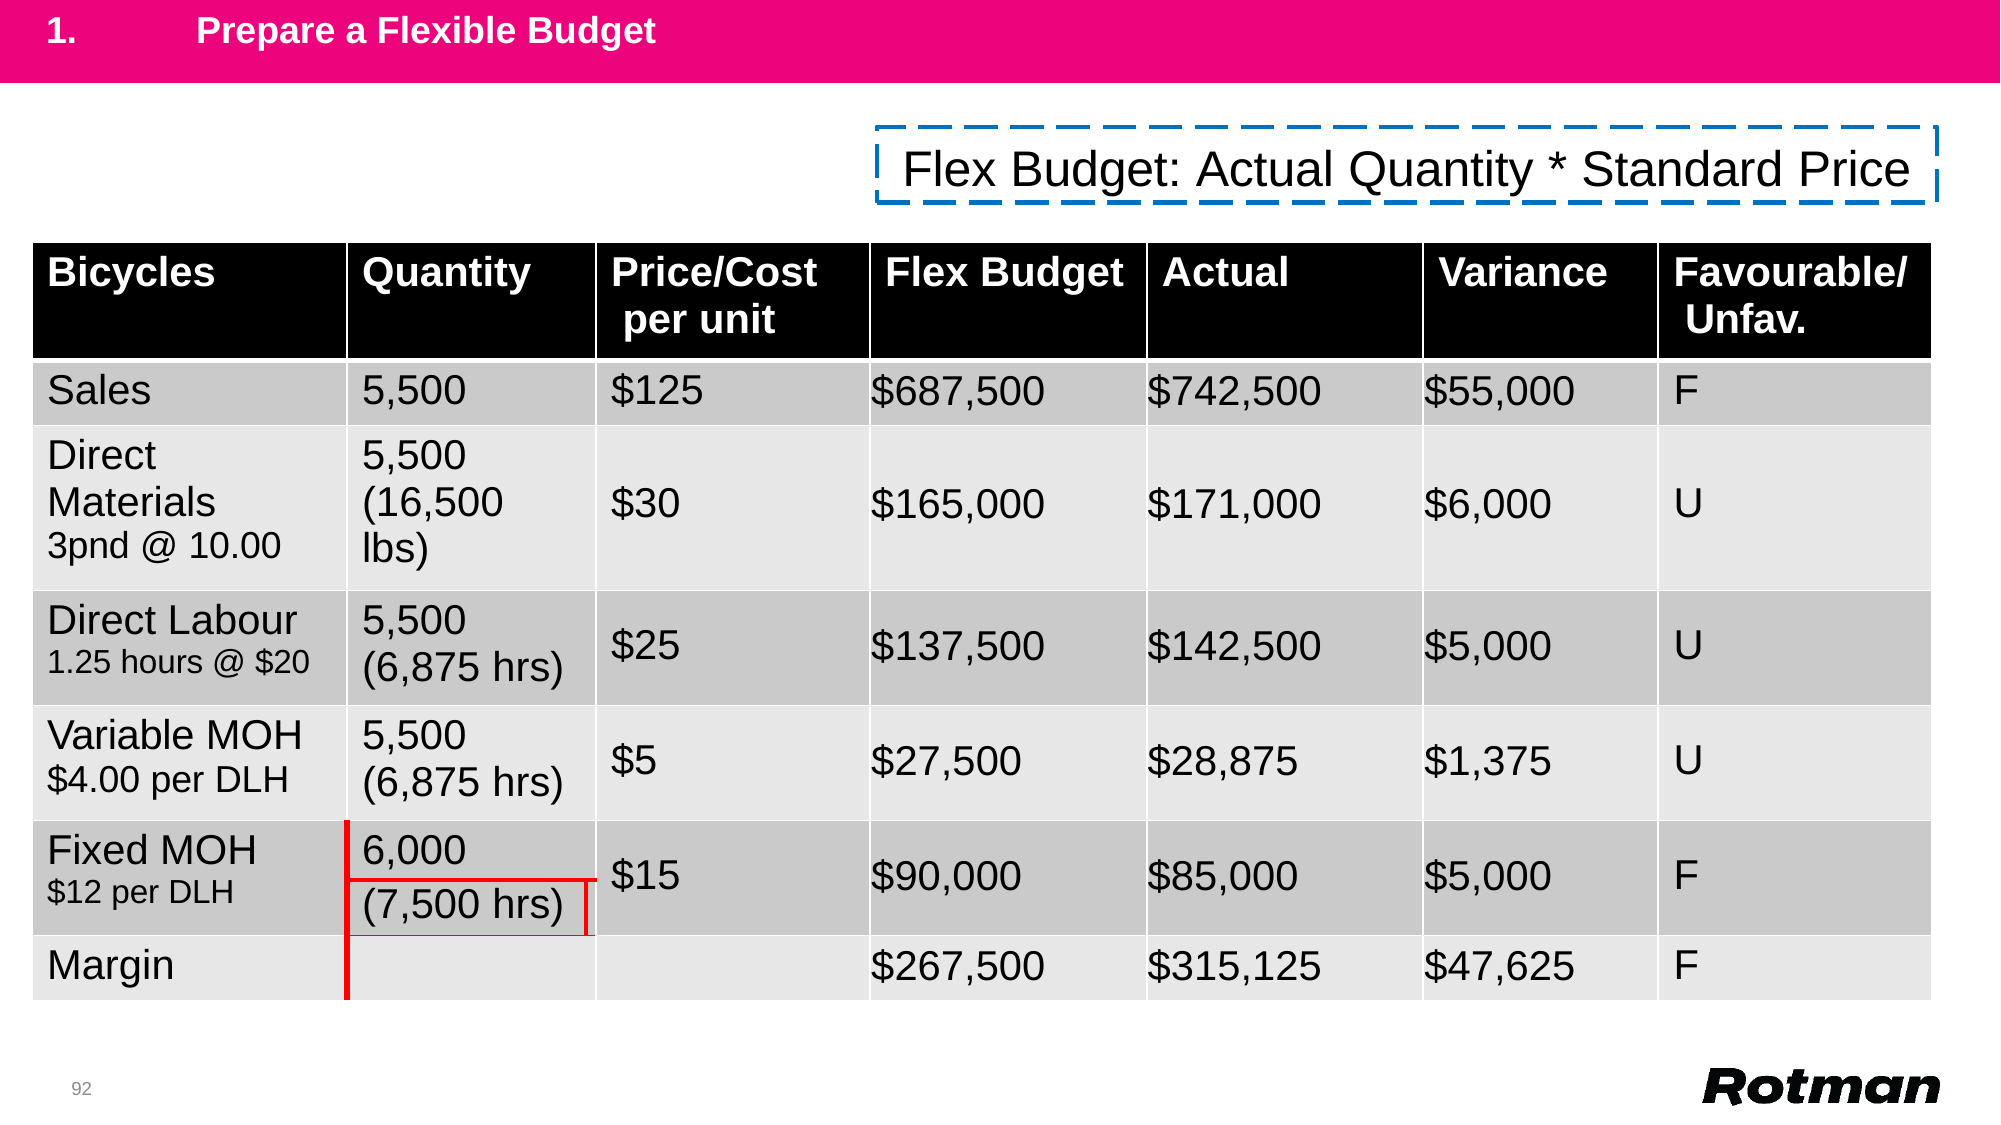

1.	Prepare a Flexible Budget

Flex Budget: Actual Quantity * Standard Price
All driven by Sales.
| Bicycles | Quantity |  | Price/Cost per unit | Flex Budget | Actual | Variance | Favourable/ Unfav. |
| --- | --- | --- | --- | --- | --- | --- | --- |
| Sales | 5,500 |  | $125 | $687,500 | $742,500 | $55,000 | F |
| Direct Materials 3pnd @ 10.00 | 5,500 (16,500 lbs) |  | $30 | $165,000 | $171,000 | $6,000 | U |
| Direct Labour 1.25 hours @ $20 | 5,500 (6,875 hrs) |  | $25 | $137,500 | $142,500 | $5,000 | U |
| Variable MOH $4.00 per DLH | 5,500 (6,875 hrs) |  | $5 | $27,500 | $28,875 | $1,375 | U |
| Fixed MOH $12 per DLH | 6,000 |  | $15 | $90,000 | $85,000 | $5,000 | F |
|  | (7,500 hrs) |  |  |  |  |  |  |
| Margin |  |  |  | $267,500 | $315,125 | $47,625 | F |
92